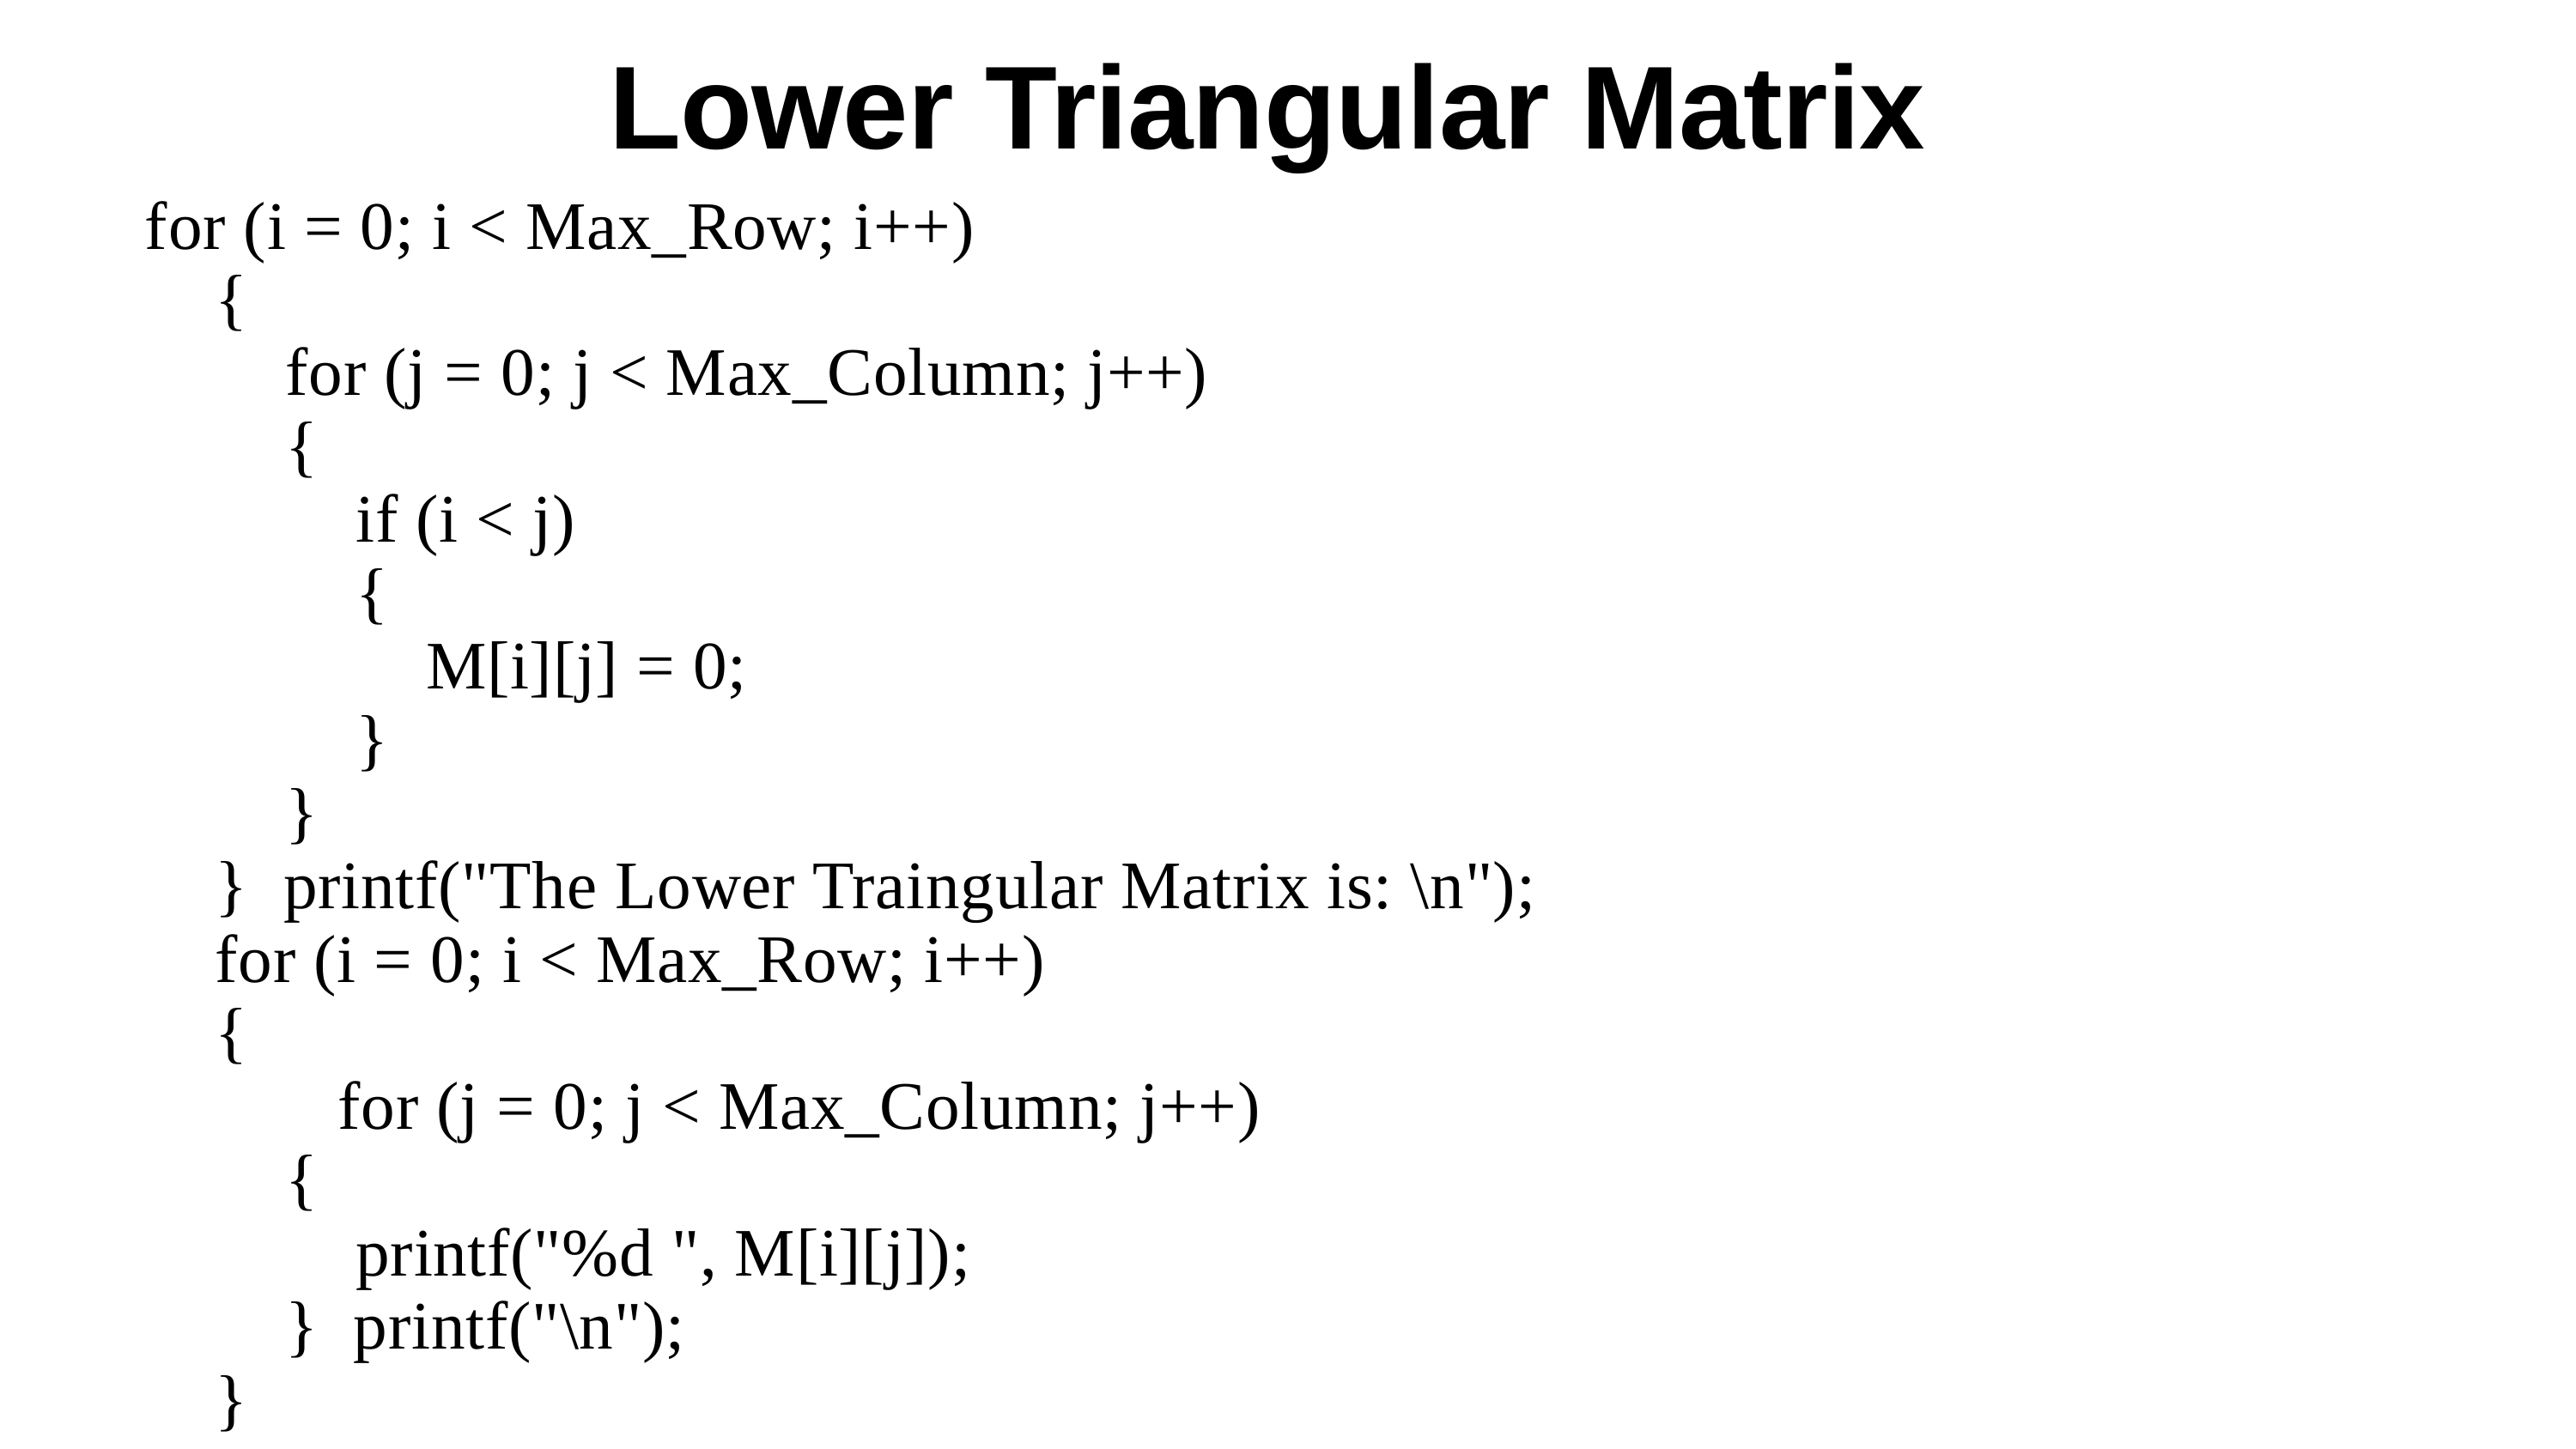

Lower Triangular Matrix
for (i = 0; i < Max_Row; i++)
    {
        for (j = 0; j < Max_Column; j++)
        {
            if (i < j)
            {
                M[i][j] = 0;
            }
        }
    }  printf("The Lower Traingular Matrix is: \n");
    for (i = 0; i < Max_Row; i++)
    {
           for (j = 0; j < Max_Column; j++)
        {
            printf("%d ", M[i][j]);
        }  printf("\n");
    }